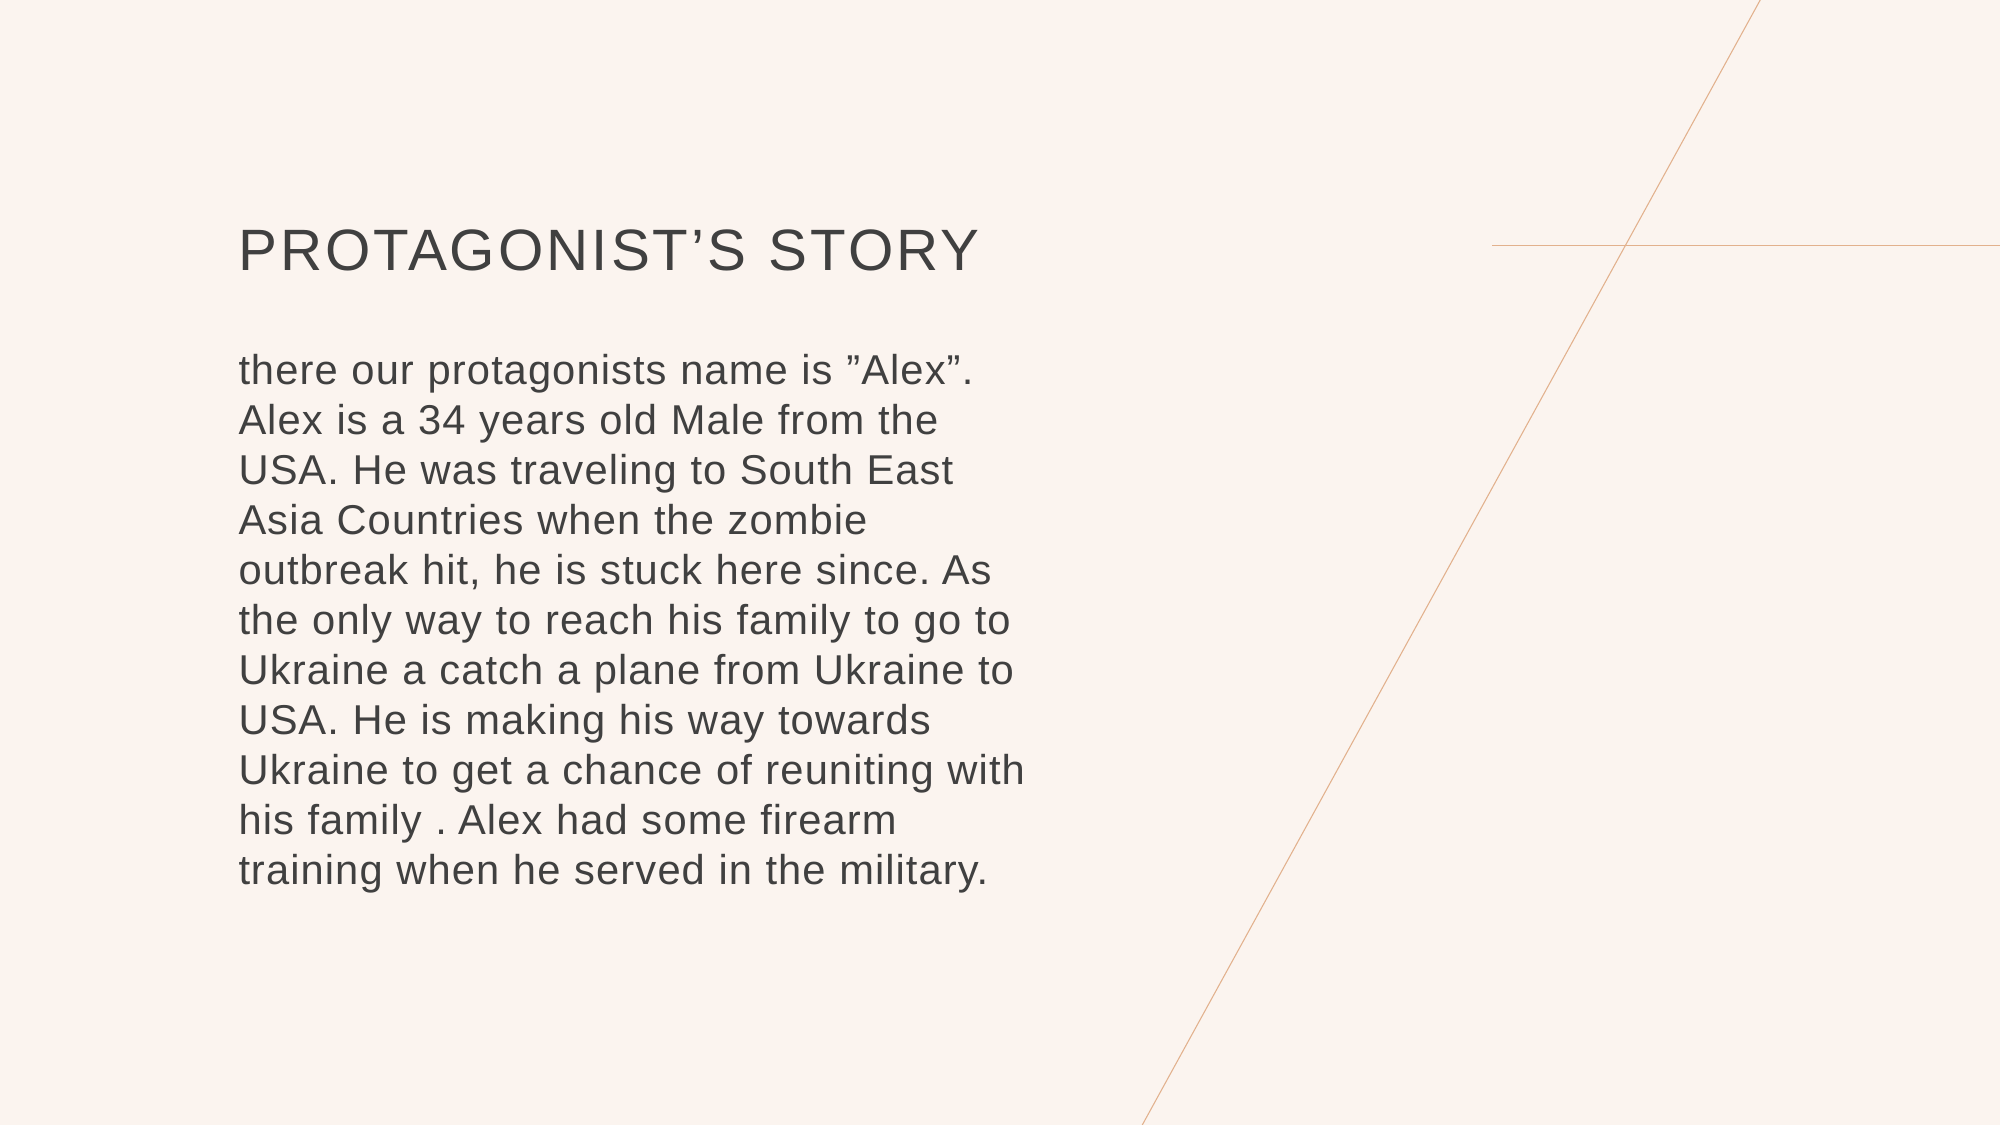

# Protagonist’s Story
there our protagonists name is ”Alex”. Alex is a 34 years old Male from the USA. He was traveling to South East Asia Countries when the zombie outbreak hit, he is stuck here since. As the only way to reach his family to go to Ukraine a catch a plane from Ukraine to USA. He is making his way towards Ukraine to get a chance of reuniting with his family . Alex had some firearm training when he served in the military.